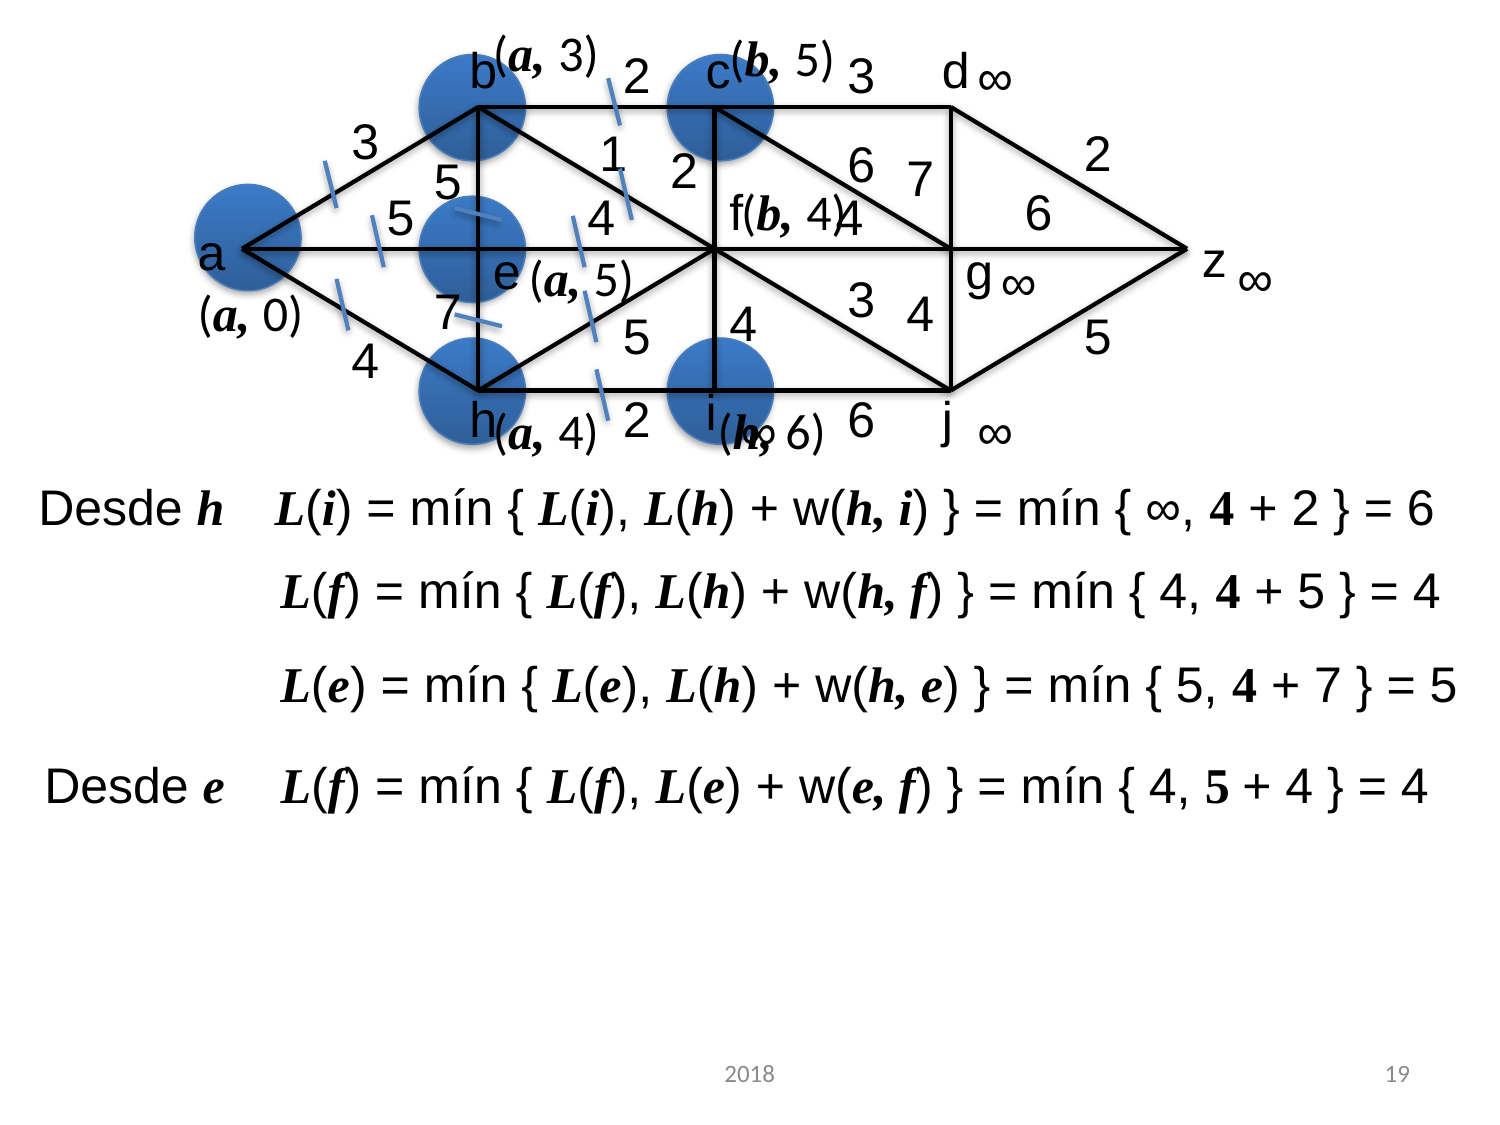

(a, 3)
(b, 5)
b
c
d
2
3
∞

3
1
2
6
2
7
5
f
(b, 4)
6
5
4
4

a
z
e
g
(a, 5)
∞
∞
3
7
(a, 0)
4
4
5
5
4

i
h
2
6
j
(a, 4)
(h, 6)
∞
∞
Desde h
L(i) = mín { L(i), L(h) + w(h, i) } = mín { ∞, 4 + 2 } = 6
L(f) = mín { L(f), L(h) + w(h, f) } = mín { 4, 4 + 5 } = 4
L(e) = mín { L(e), L(h) + w(h, e) } = mín { 5, 4 + 7 } = 5
Desde e
L(f) = mín { L(f), L(e) + w(e, f) } = mín { 4, 5 + 4 } = 4
2018
19